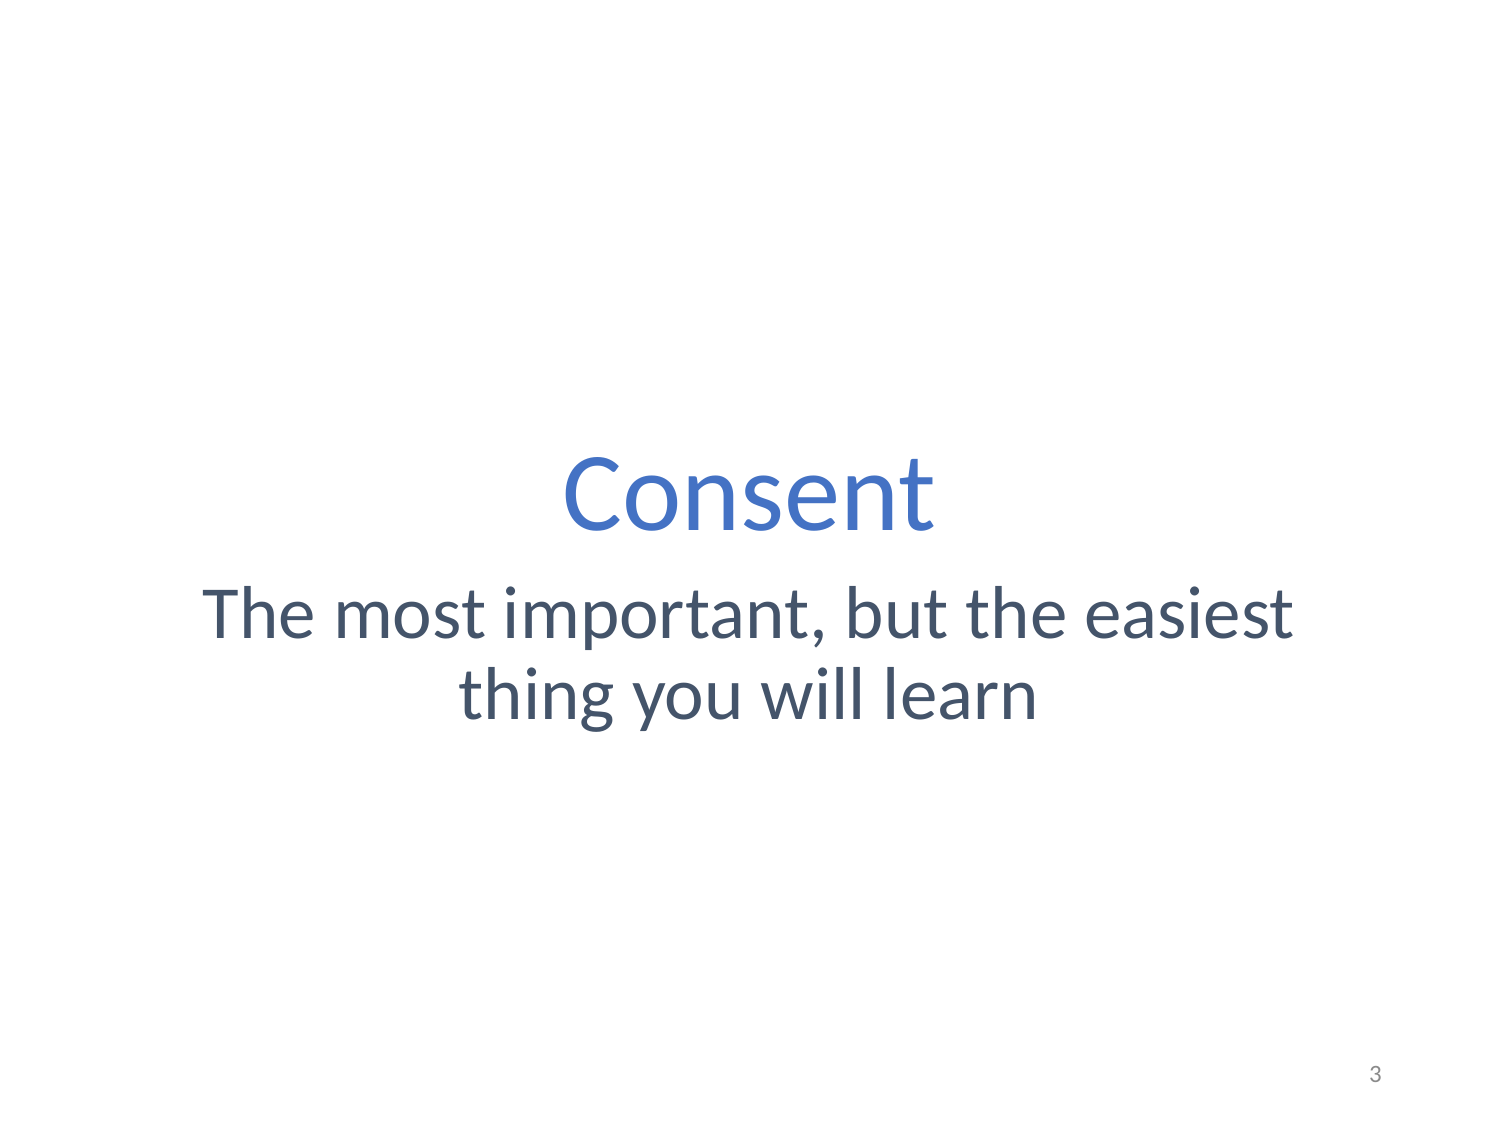

# Consent
The most important, but the easiest thing you will learn
3